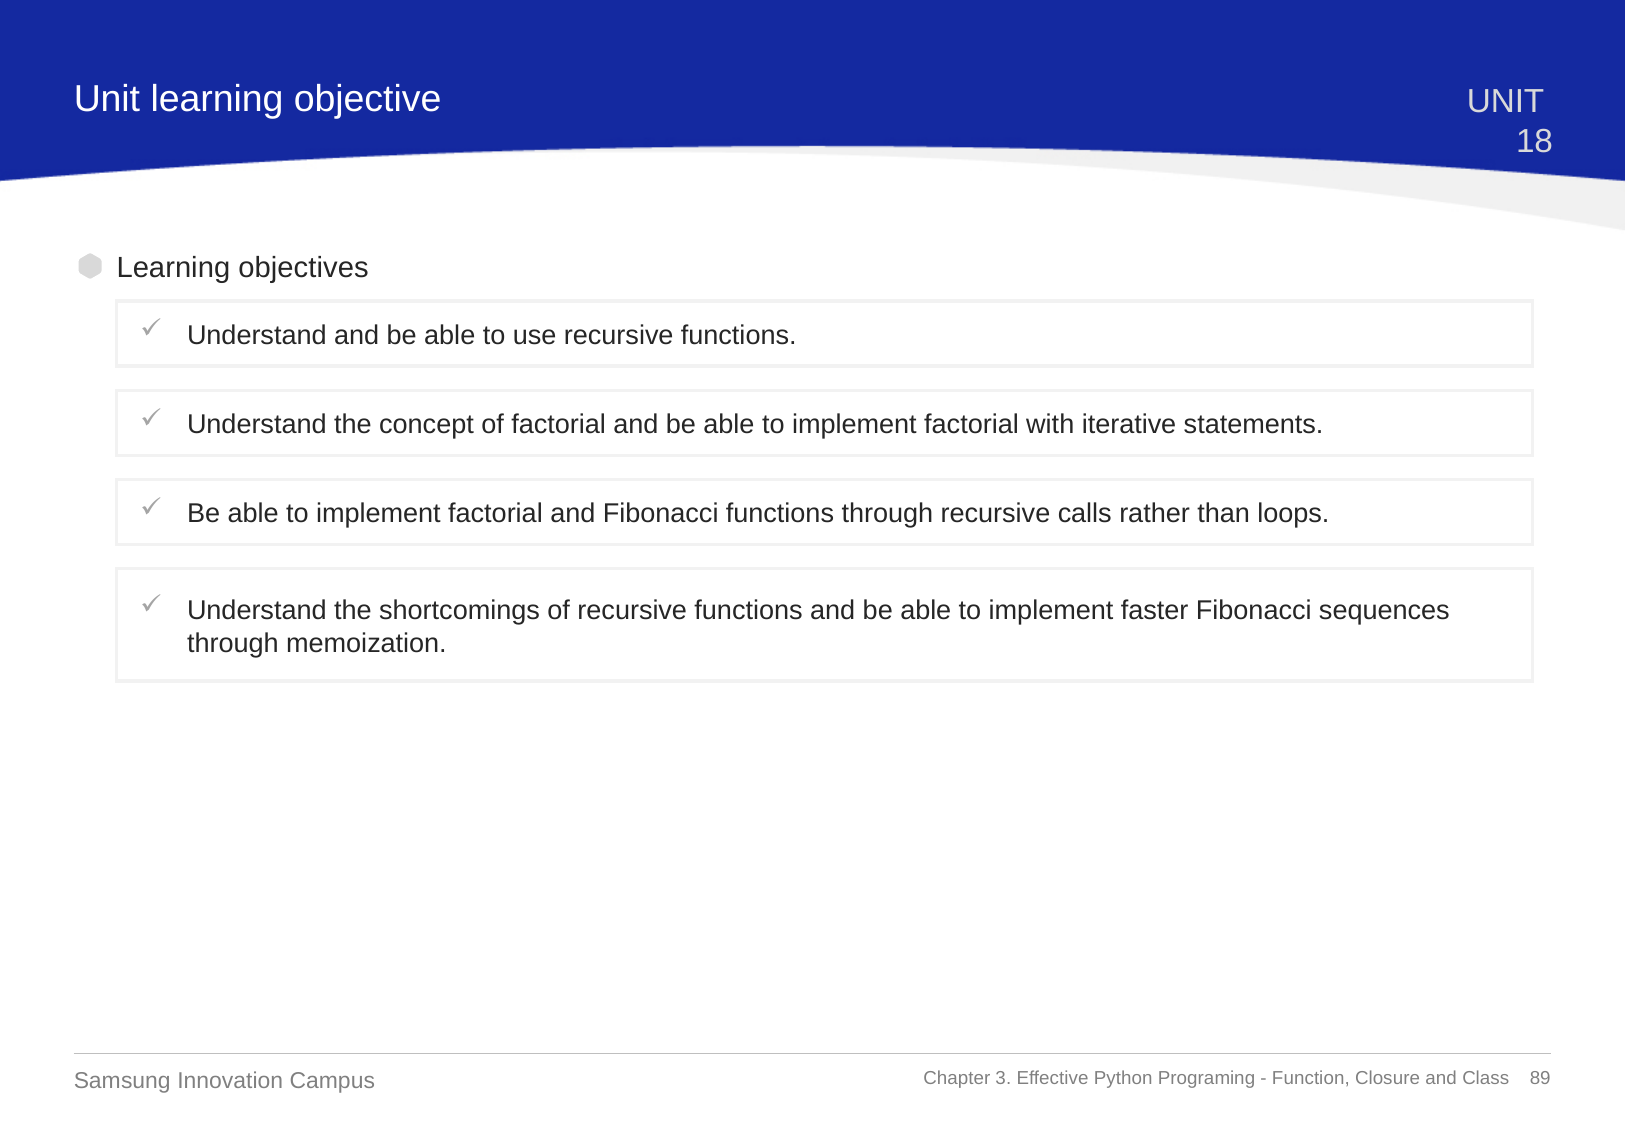

Unit learning objective
UNIT  18

Learning objectives
Understand and be able to use recursive functions.
Understand the concept of factorial and be able to implement factorial with iterative statements.
Be able to implement factorial and Fibonacci functions through recursive calls rather than loops.
Understand the shortcomings of recursive functions and be able to implement faster Fibonacci sequences through memoization.